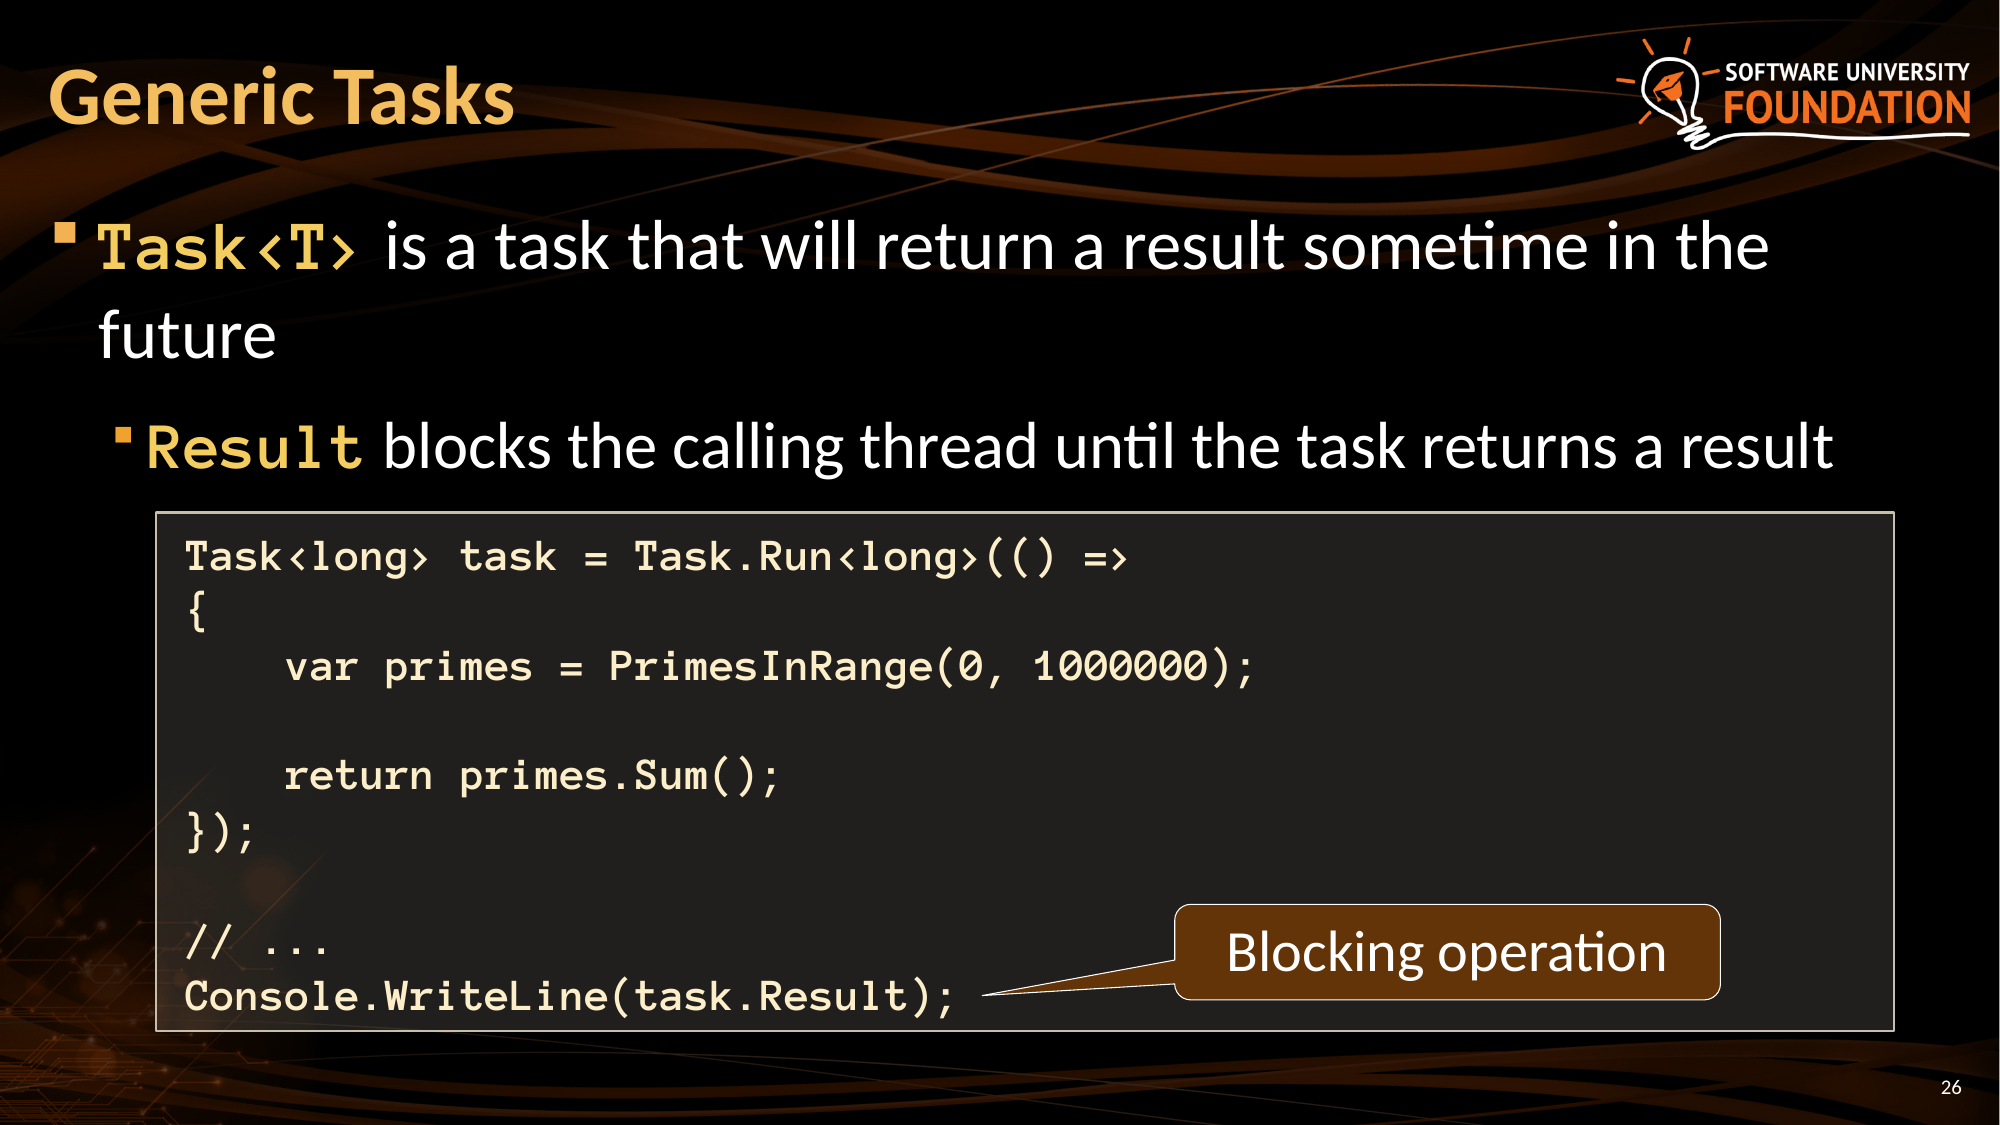

# Generic Tasks
Task<T> is a task that will return a result sometime in the future
Result blocks the calling thread until the task returns a result

Task<long> task = Task.Run<long>(() =>
{
    var primes = PrimesInRange(0, 1000000);

    return primes.Sum();
});

// ...
Console.WriteLine(task.Result);
Blocking operation
26